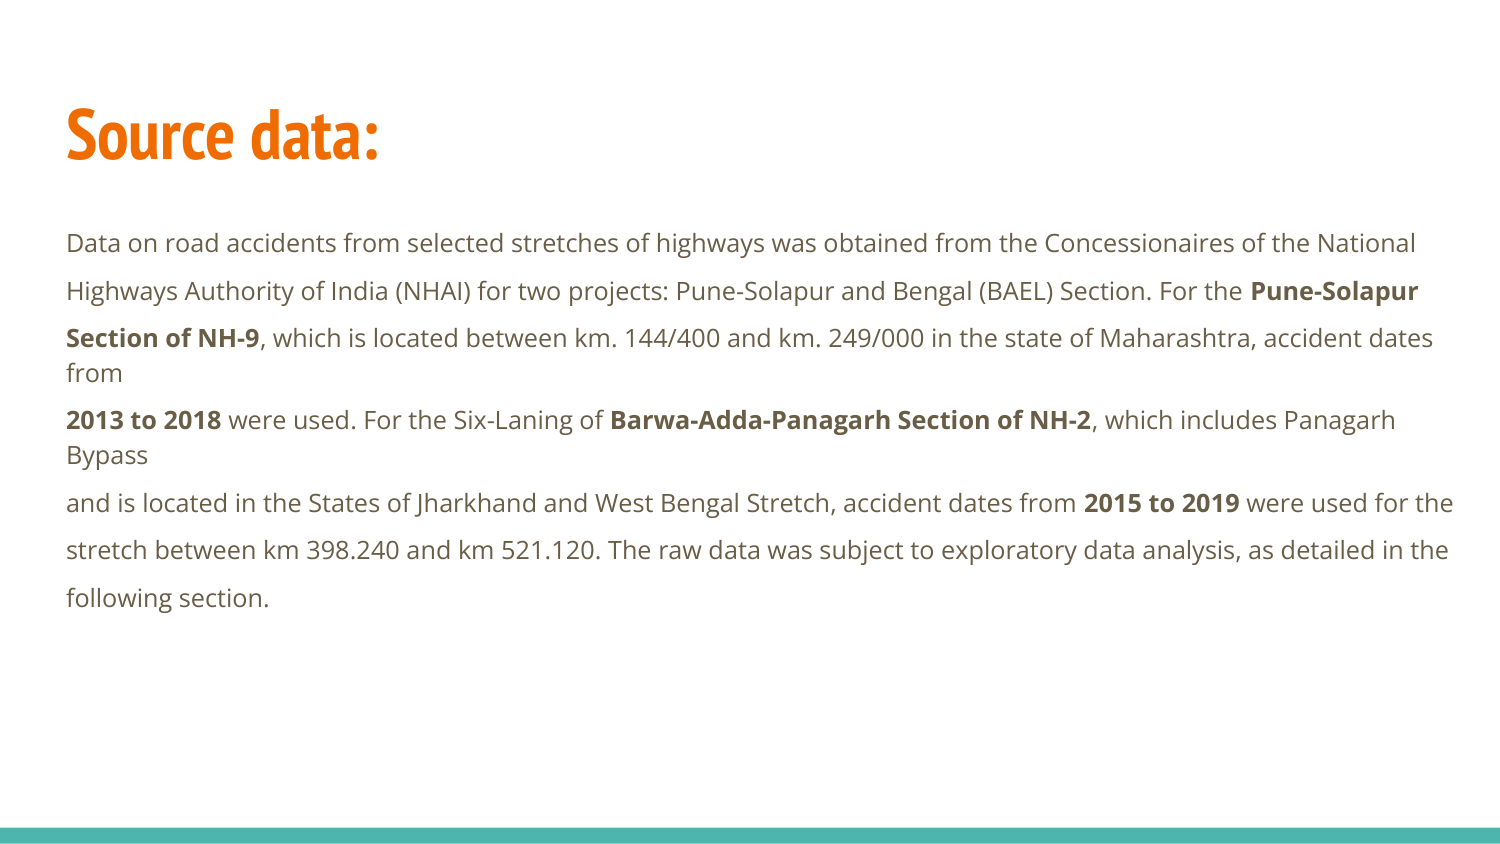

# Source data:
Data on road accidents from selected stretches of highways was obtained from the Concessionaires of the National
Highways Authority of India (NHAI) for two projects: Pune-Solapur and Bengal (BAEL) Section. For the Pune-Solapur
Section of NH-9, which is located between km. 144/400 and km. 249/000 in the state of Maharashtra, accident dates from
2013 to 2018 were used. For the Six-Laning of Barwa-Adda-Panagarh Section of NH-2, which includes Panagarh Bypass
and is located in the States of Jharkhand and West Bengal Stretch, accident dates from 2015 to 2019 were used for the
stretch between km 398.240 and km 521.120. The raw data was subject to exploratory data analysis, as detailed in the
following section.